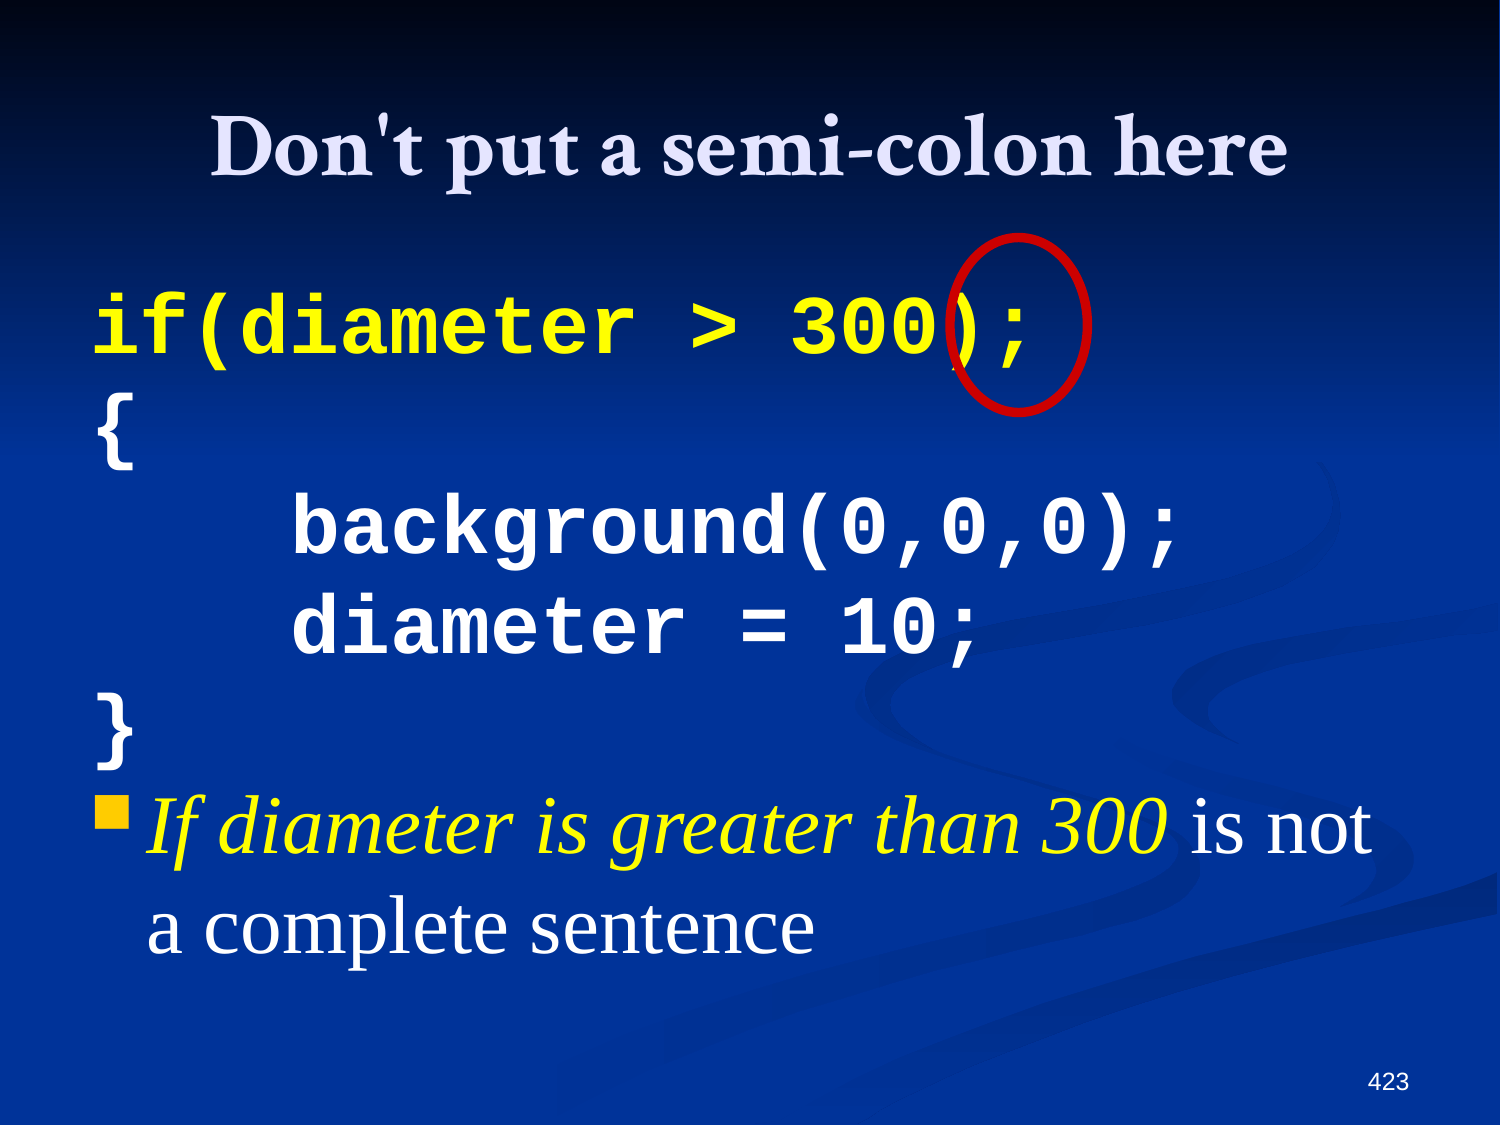

# Don't put a semi-colon here

if(diameter > 300);
{
    background(0,0,0);
    diameter = 10;
}
If diameter is greater than 300 is not a complete sentence

423